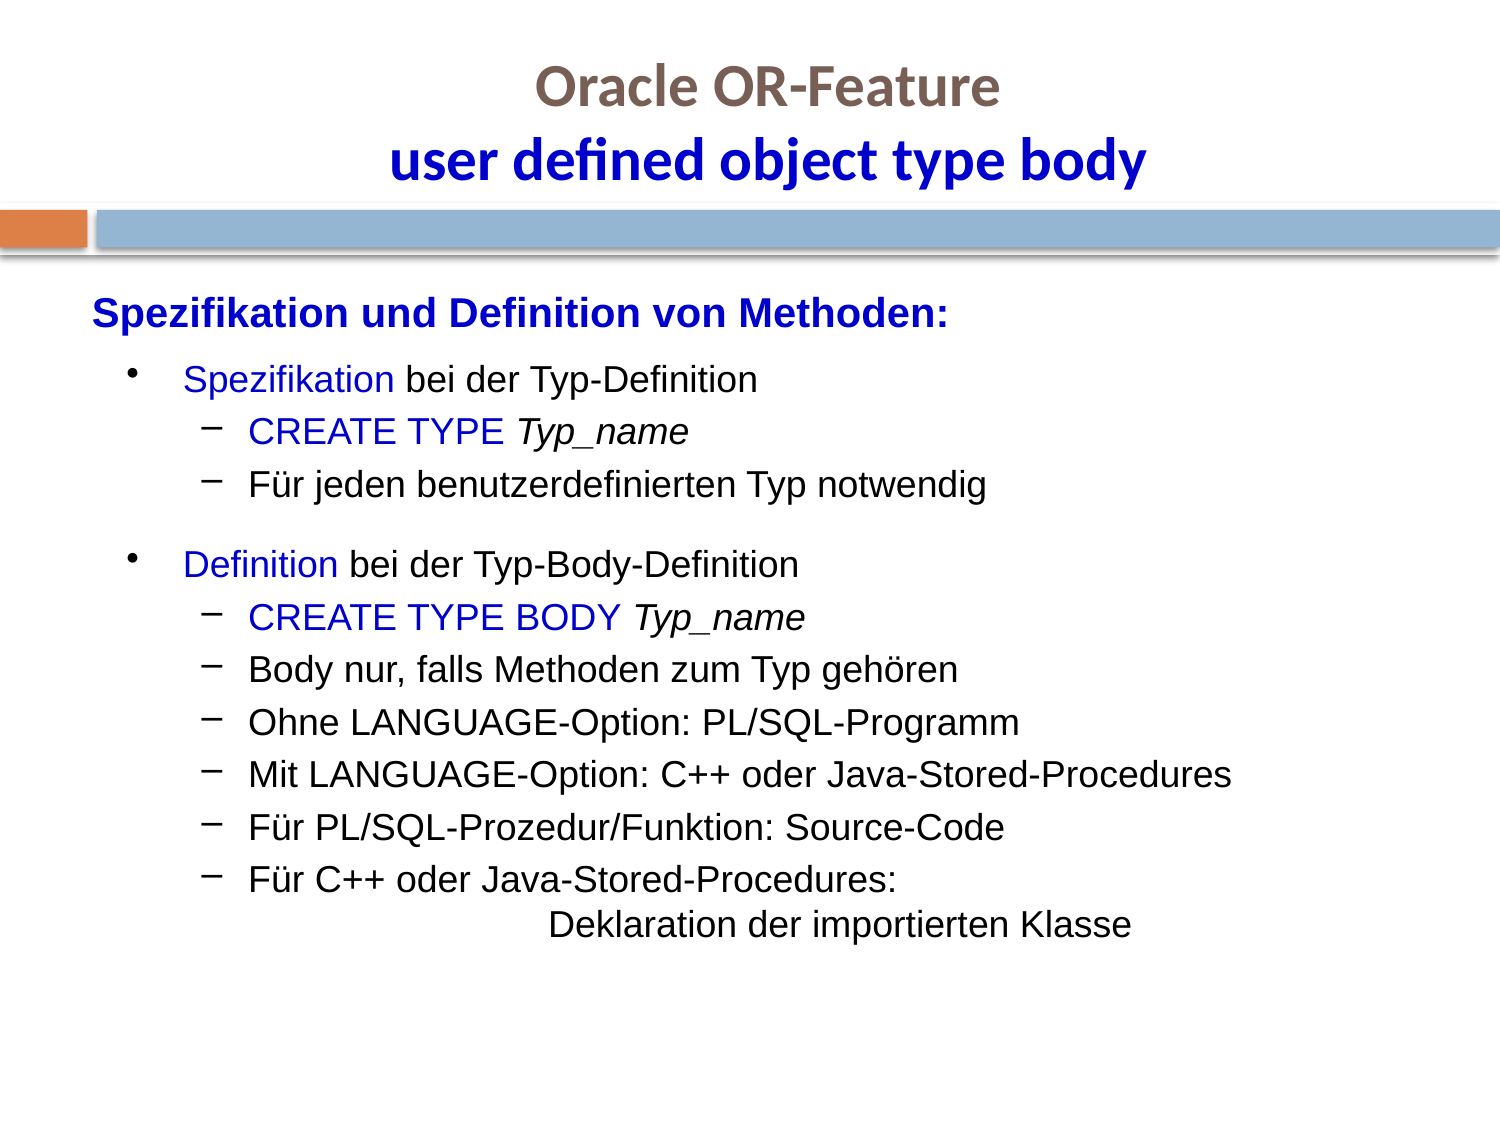

|  |  |
| --- | --- |
|  |  |
|  |  |
| --- | --- |
|  |  |
# Oracle OR-Feature user defined object type body

Spezifikation und Definition von Methoden:
Spezifikation bei der Typ-Definition
CREATE TYPE Typ_name
Für jeden benutzerdefinierten Typ notwendig
Definition bei der Typ-Body-Definition
CREATE TYPE BODY Typ_name
Body nur, falls Methoden zum Typ gehören
Ohne LANGUAGE-Option: PL/SQL-Programm
Mit LANGUAGE-Option: C++ oder Java-Stored-Procedures
Für PL/SQL-Prozedur/Funktion: Source-Code
Für C++ oder Java-Stored-Procedures:
 		Deklaration der importierten Klasse